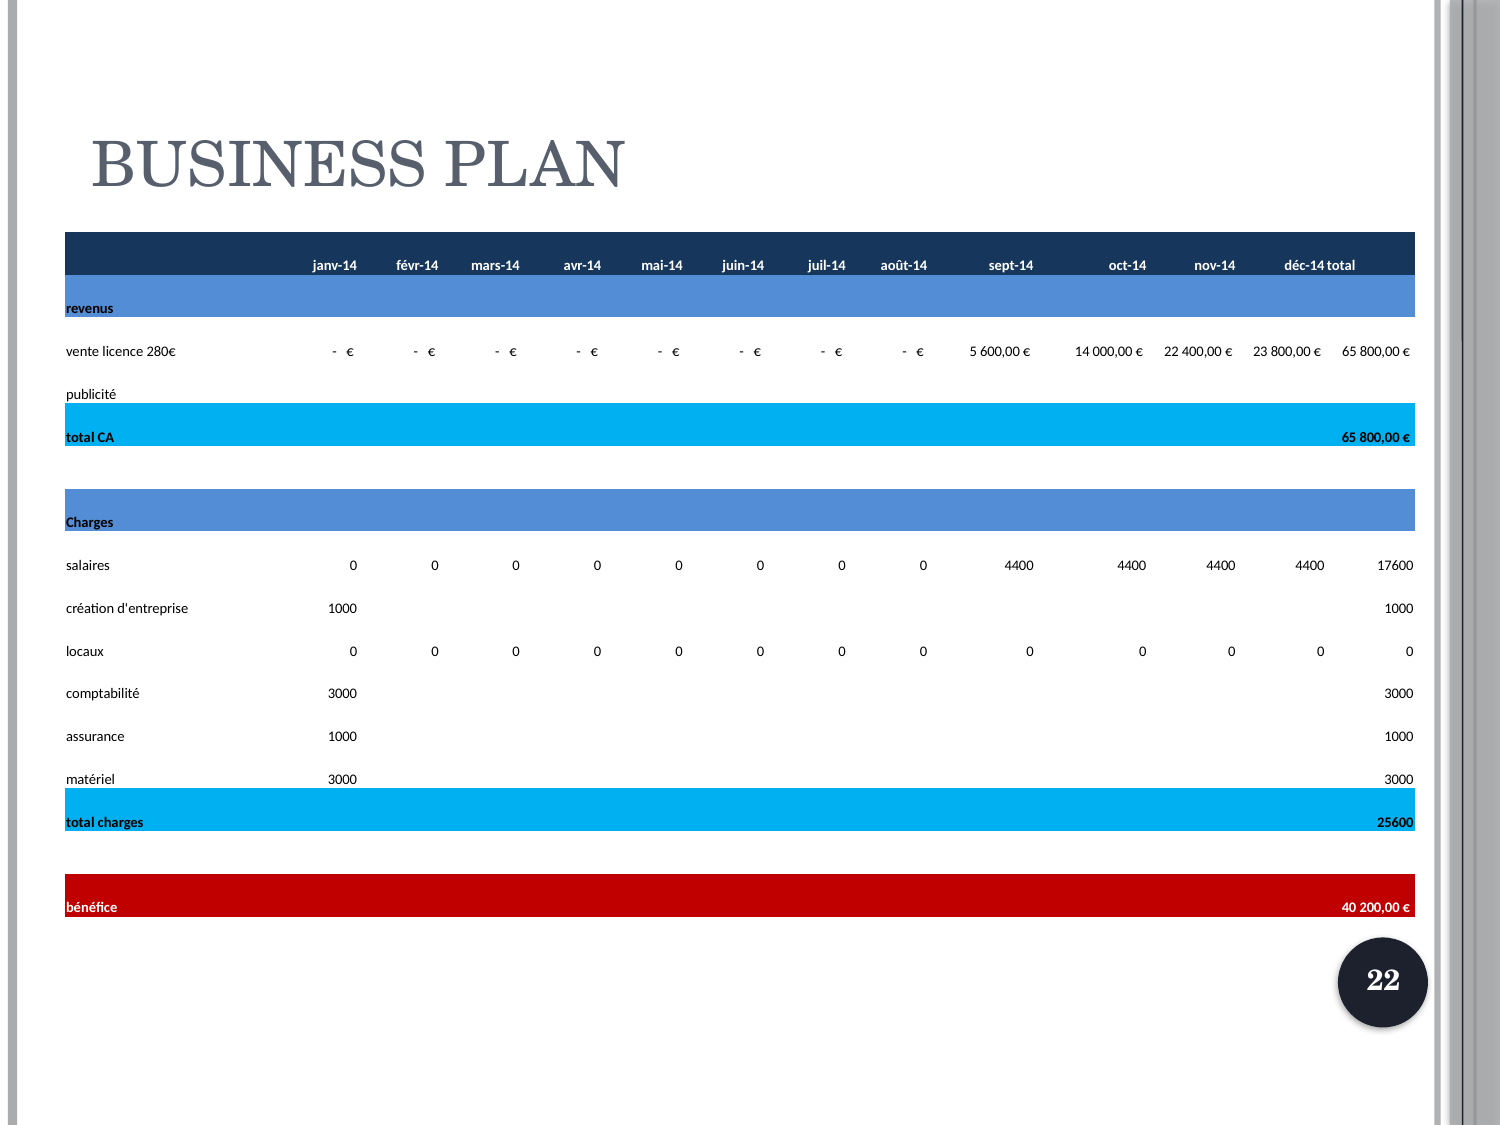

# Business plan
|  | janv-14 | févr-14 | mars-14 | avr-14 | mai-14 | juin-14 | juil-14 | août-14 | sept-14 | oct-14 | nov-14 | déc-14 | total |
| --- | --- | --- | --- | --- | --- | --- | --- | --- | --- | --- | --- | --- | --- |
| revenus |  |  |  |  |  |  |  |  |  |  |  |  |  |
| vente licence 280€ | - € | - € | - € | - € | - € | - € | - € | - € | 5 600,00 € | 14 000,00 € | 22 400,00 € | 23 800,00 € | 65 800,00 € |
| publicité |  |  |  |  |  |  |  |  |  |  |  |  |  |
| total CA |  |  |  |  |  |  |  |  |  |  |  |  | 65 800,00 € |
|  |  |  |  |  |  |  |  |  |  |  |  |  |  |
| Charges |  |  |  |  |  |  |  |  |  |  |  |  |  |
| salaires | 0 | 0 | 0 | 0 | 0 | 0 | 0 | 0 | 4400 | 4400 | 4400 | 4400 | 17600 |
| création d'entreprise | 1000 |  |  |  |  |  |  |  |  |  |  |  | 1000 |
| locaux | 0 | 0 | 0 | 0 | 0 | 0 | 0 | 0 | 0 | 0 | 0 | 0 | 0 |
| comptabilité | 3000 |  |  |  |  |  |  |  |  |  |  |  | 3000 |
| assurance | 1000 |  |  |  |  |  |  |  |  |  |  |  | 1000 |
| matériel | 3000 |  |  |  |  |  |  |  |  |  |  |  | 3000 |
| total charges |  |  |  |  |  |  |  |  |  |  |  |  | 25600 |
|  |  |  |  |  |  |  |  |  |  |  |  |  |  |
| bénéfice |  |  |  |  |  |  |  |  |  |  |  |  | 40 200,00 € |
22